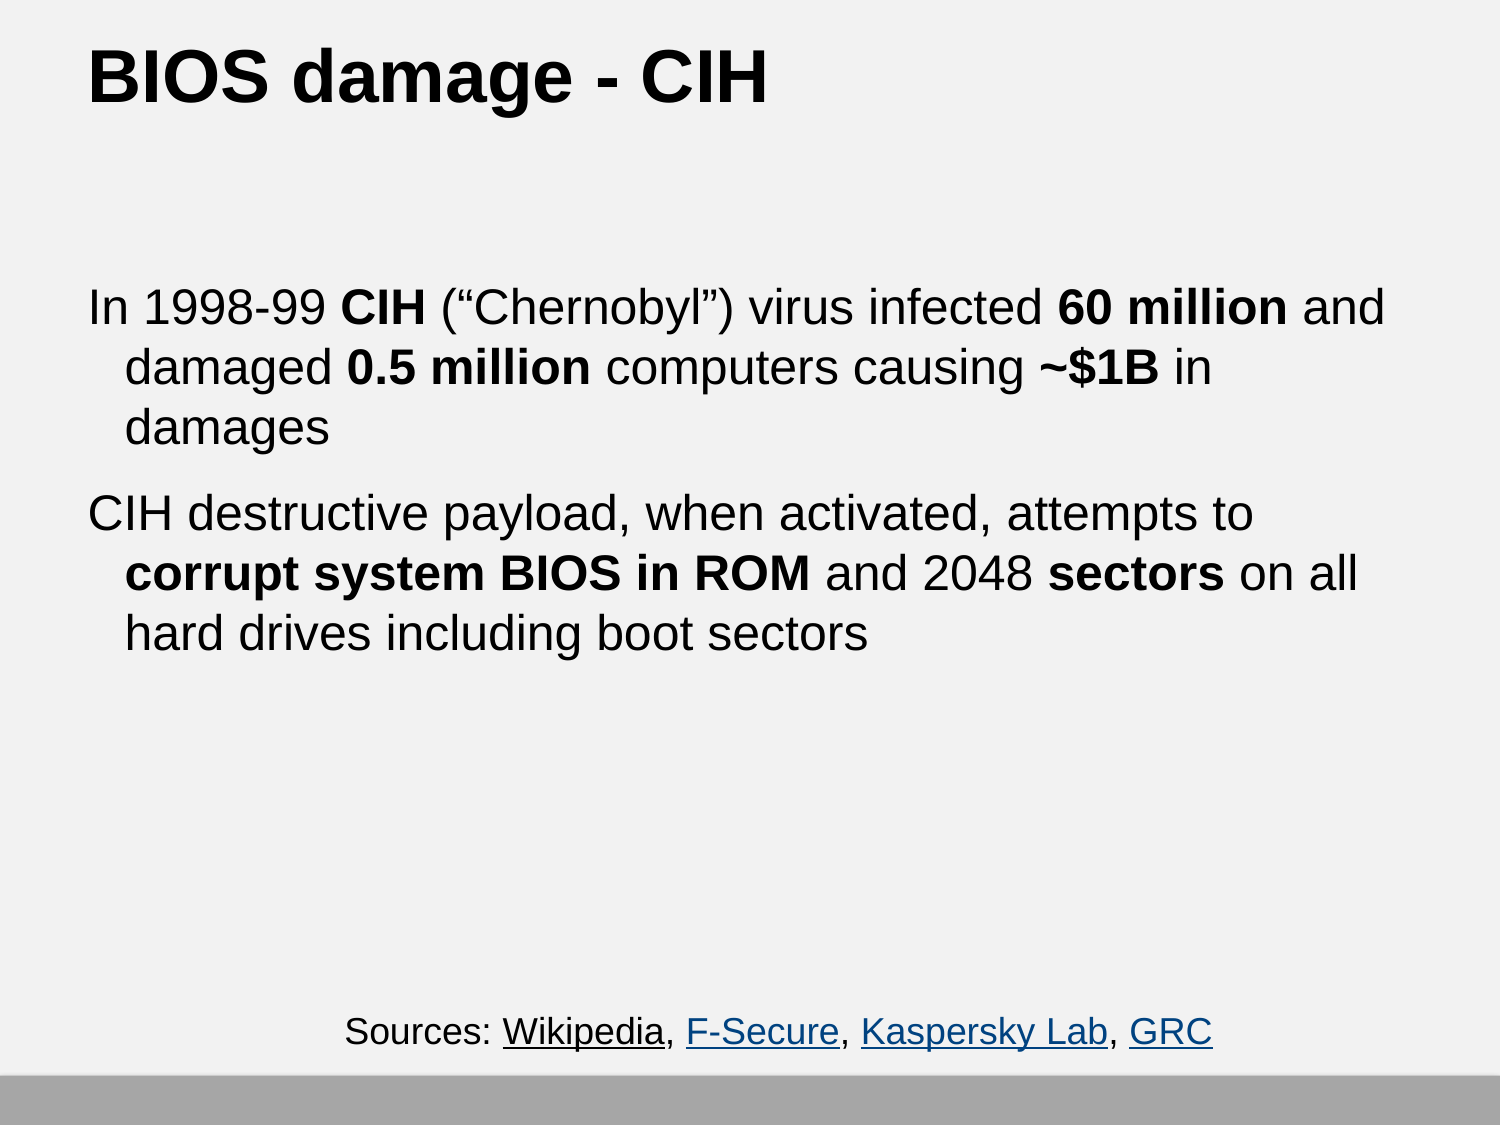

# BIOS damage - CIH
In 1998-99 CIH (“Chernobyl”) virus infected 60 million and damaged 0.5 million computers causing ~$1B in damages
CIH destructive payload, when activated, attempts to corrupt system BIOS in ROM and 2048 sectors on all hard drives including boot sectors

Sources: Wikipedia, F-Secure, Kaspersky Lab, GRC